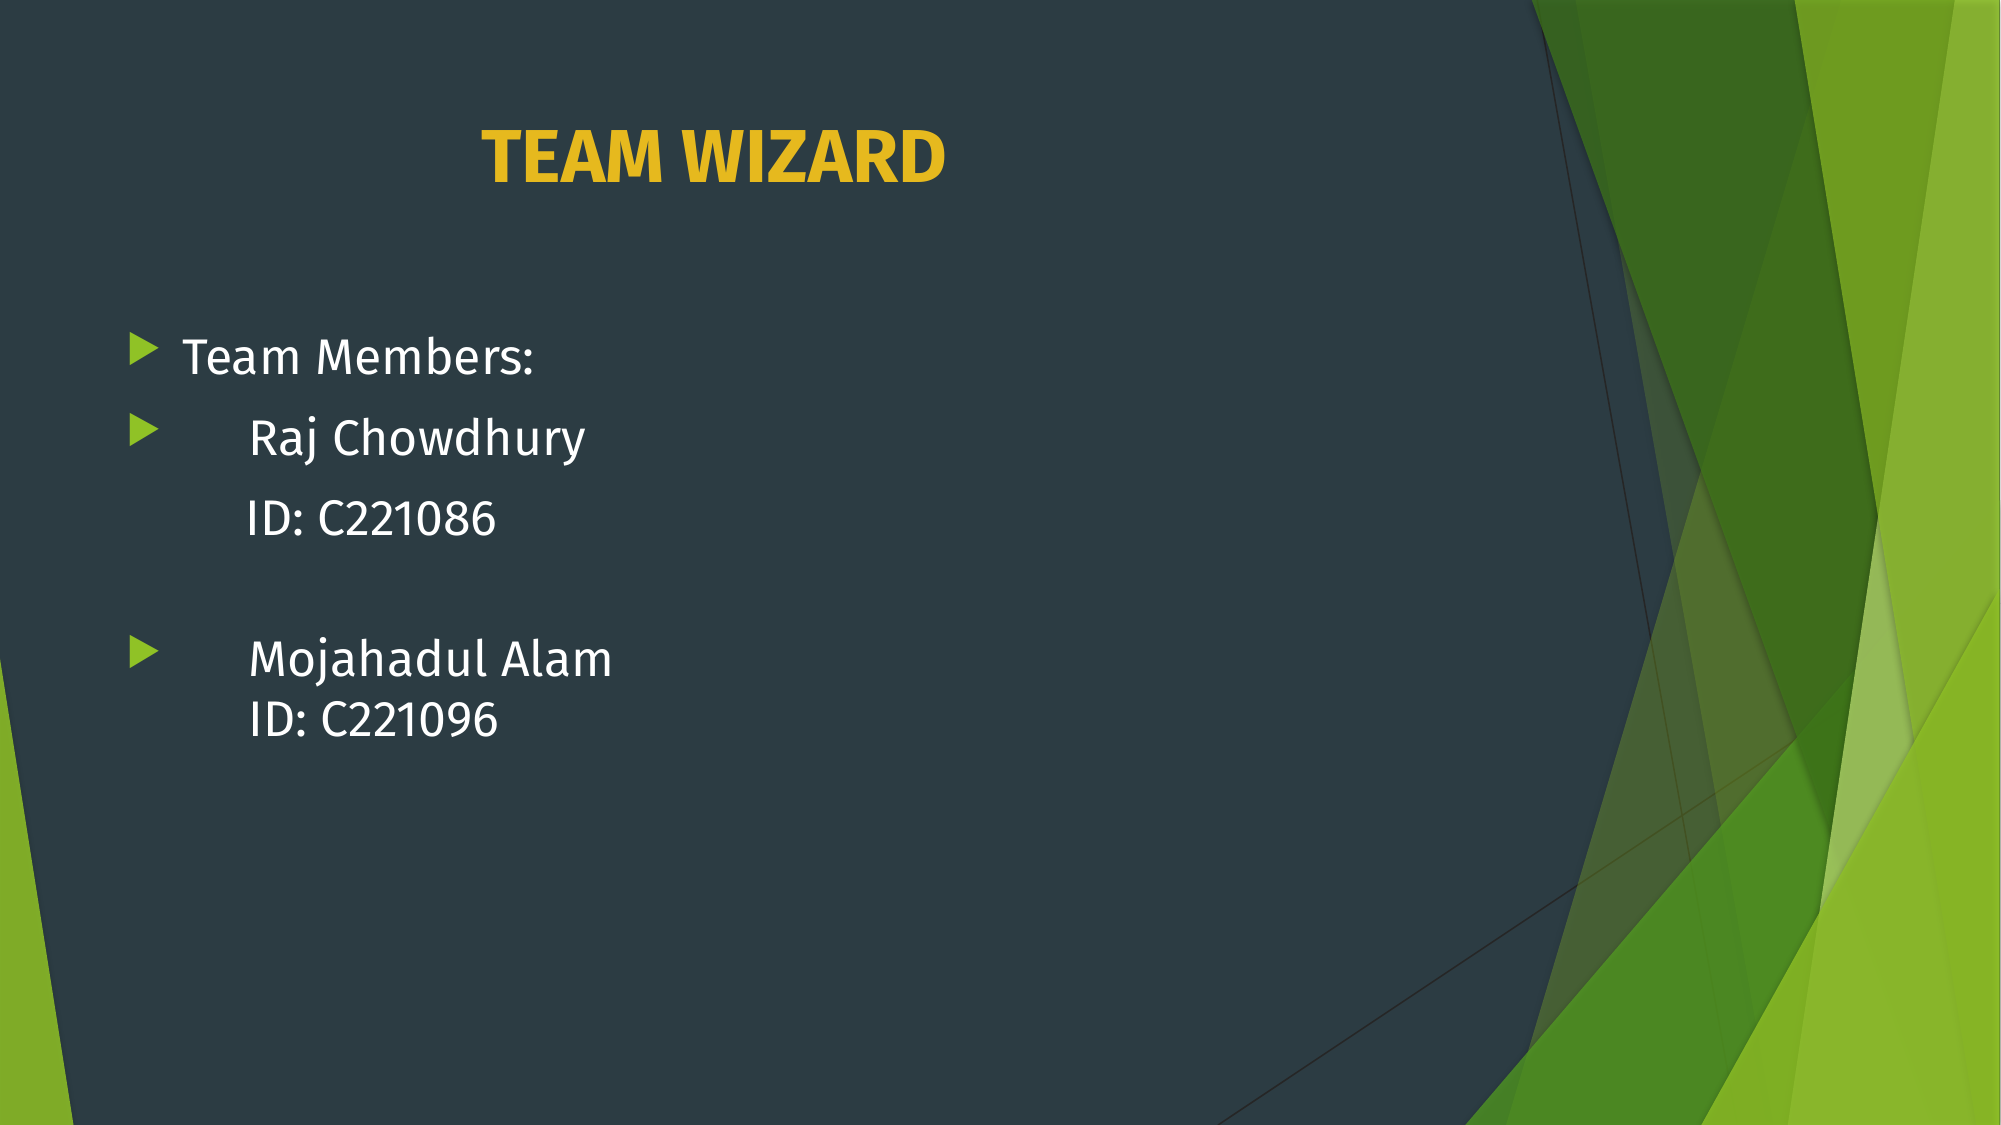

# TEAM WIZARD
Team Members:
     Raj Chowdhury
         ID: C221086
     Mojahadul Alam
     ID: C221096